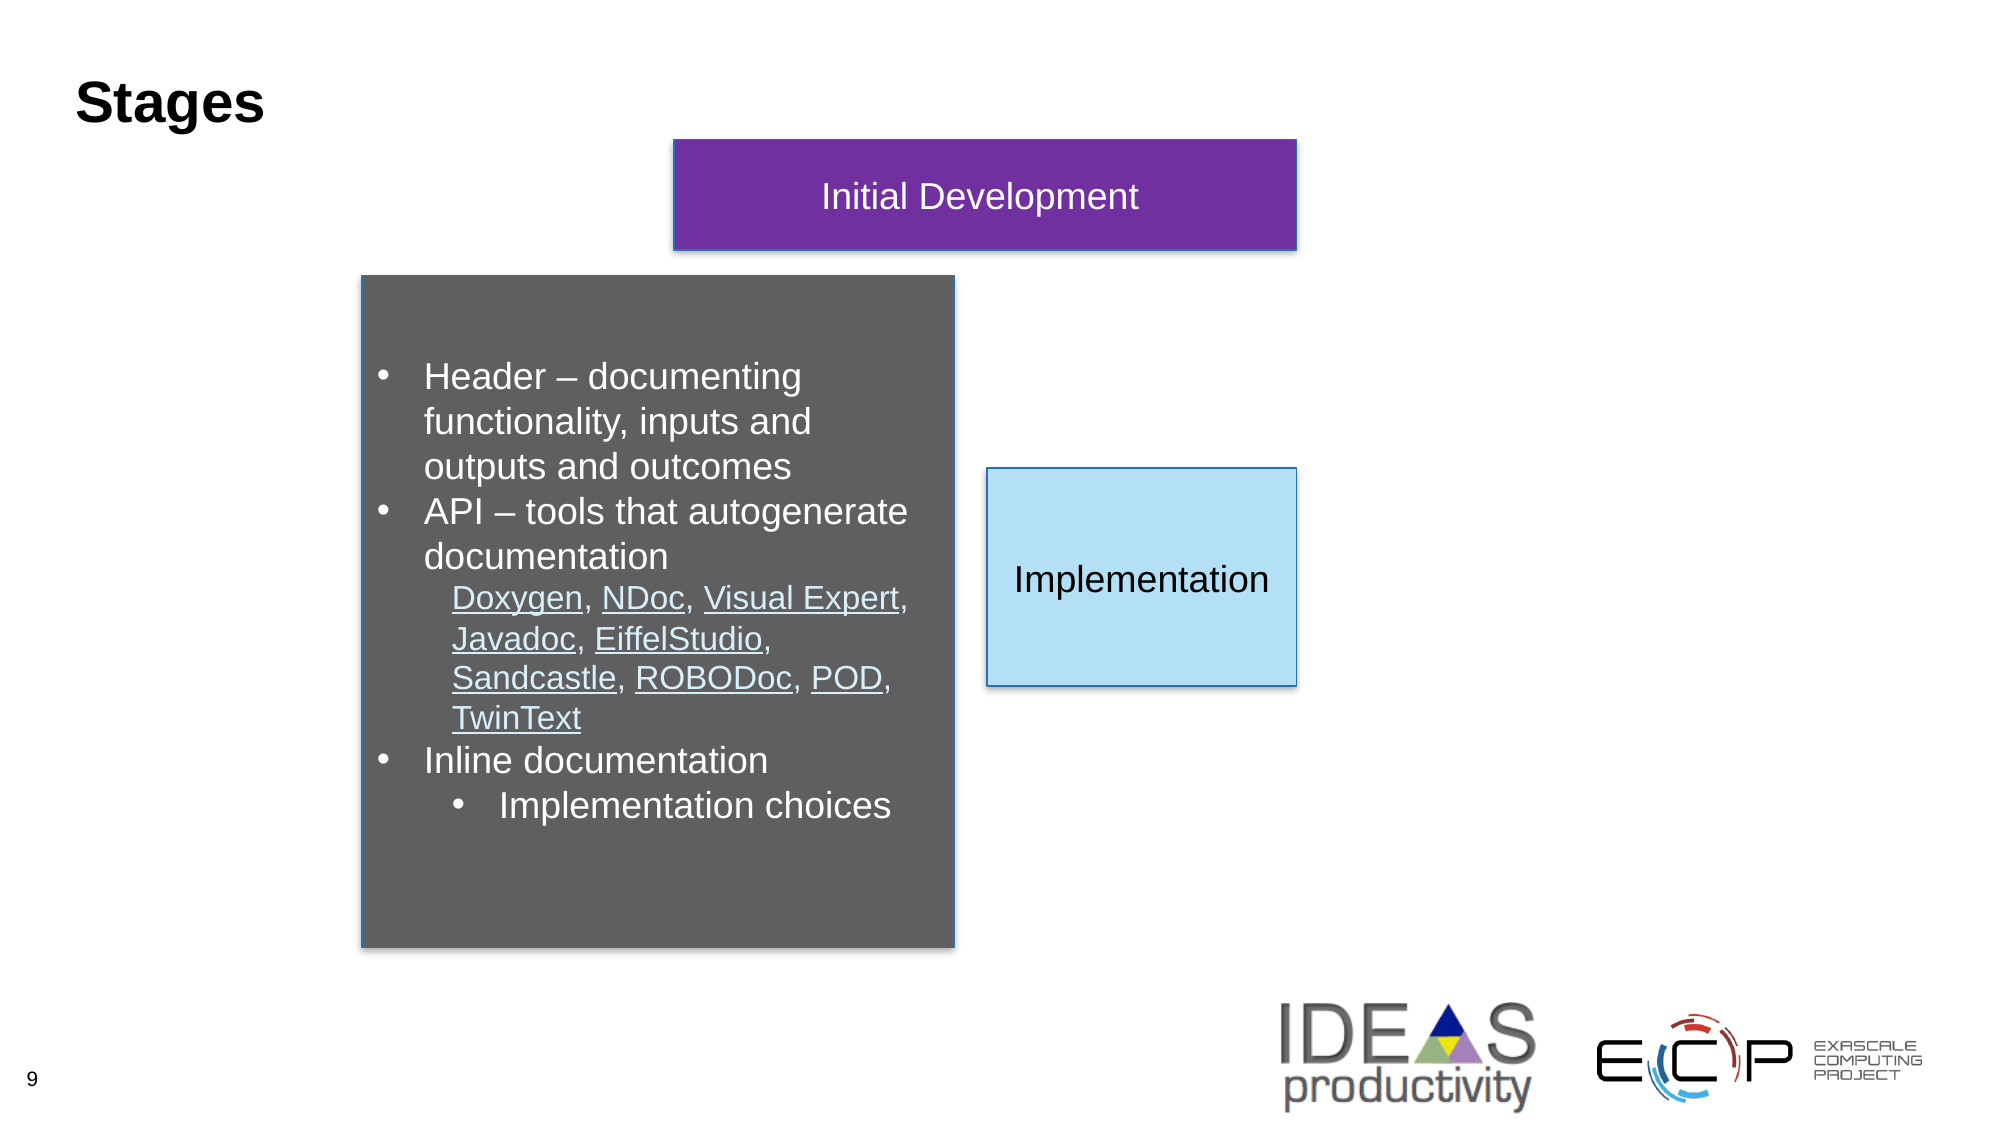

# Stages
Initial Development
Header – documenting functionality, inputs and outputs and outcomes
API – tools that autogenerate documentation
Doxygen, NDoc, Visual Expert, Javadoc, EiffelStudio, Sandcastle, ROBODoc, POD, TwinText
Inline documentation
Implementation choices

Implementation